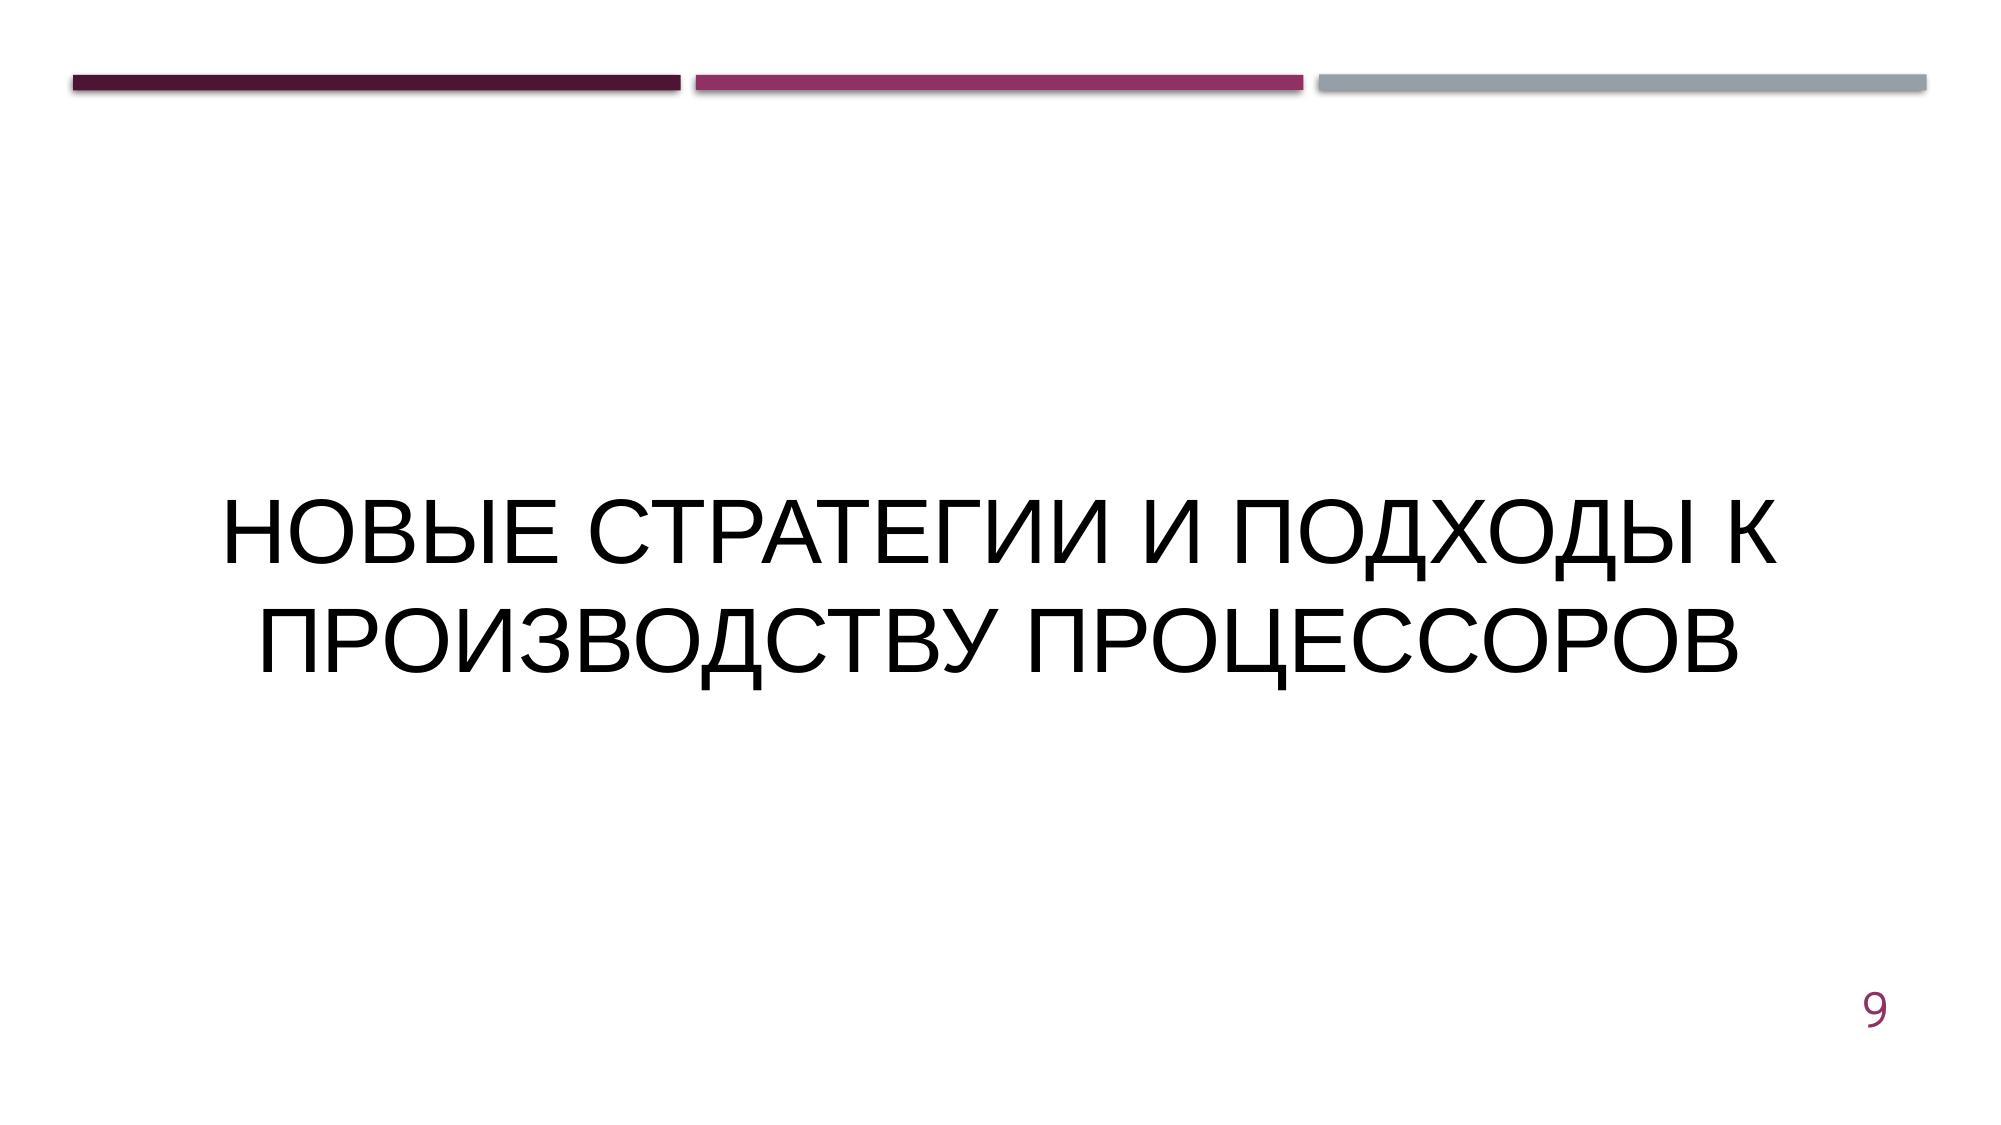

НОВЫЕ СТРАТЕГИИ И ПОДХОДЫ К ПРОИЗВОДСТВУ ПРОЦЕССОРОВ
9